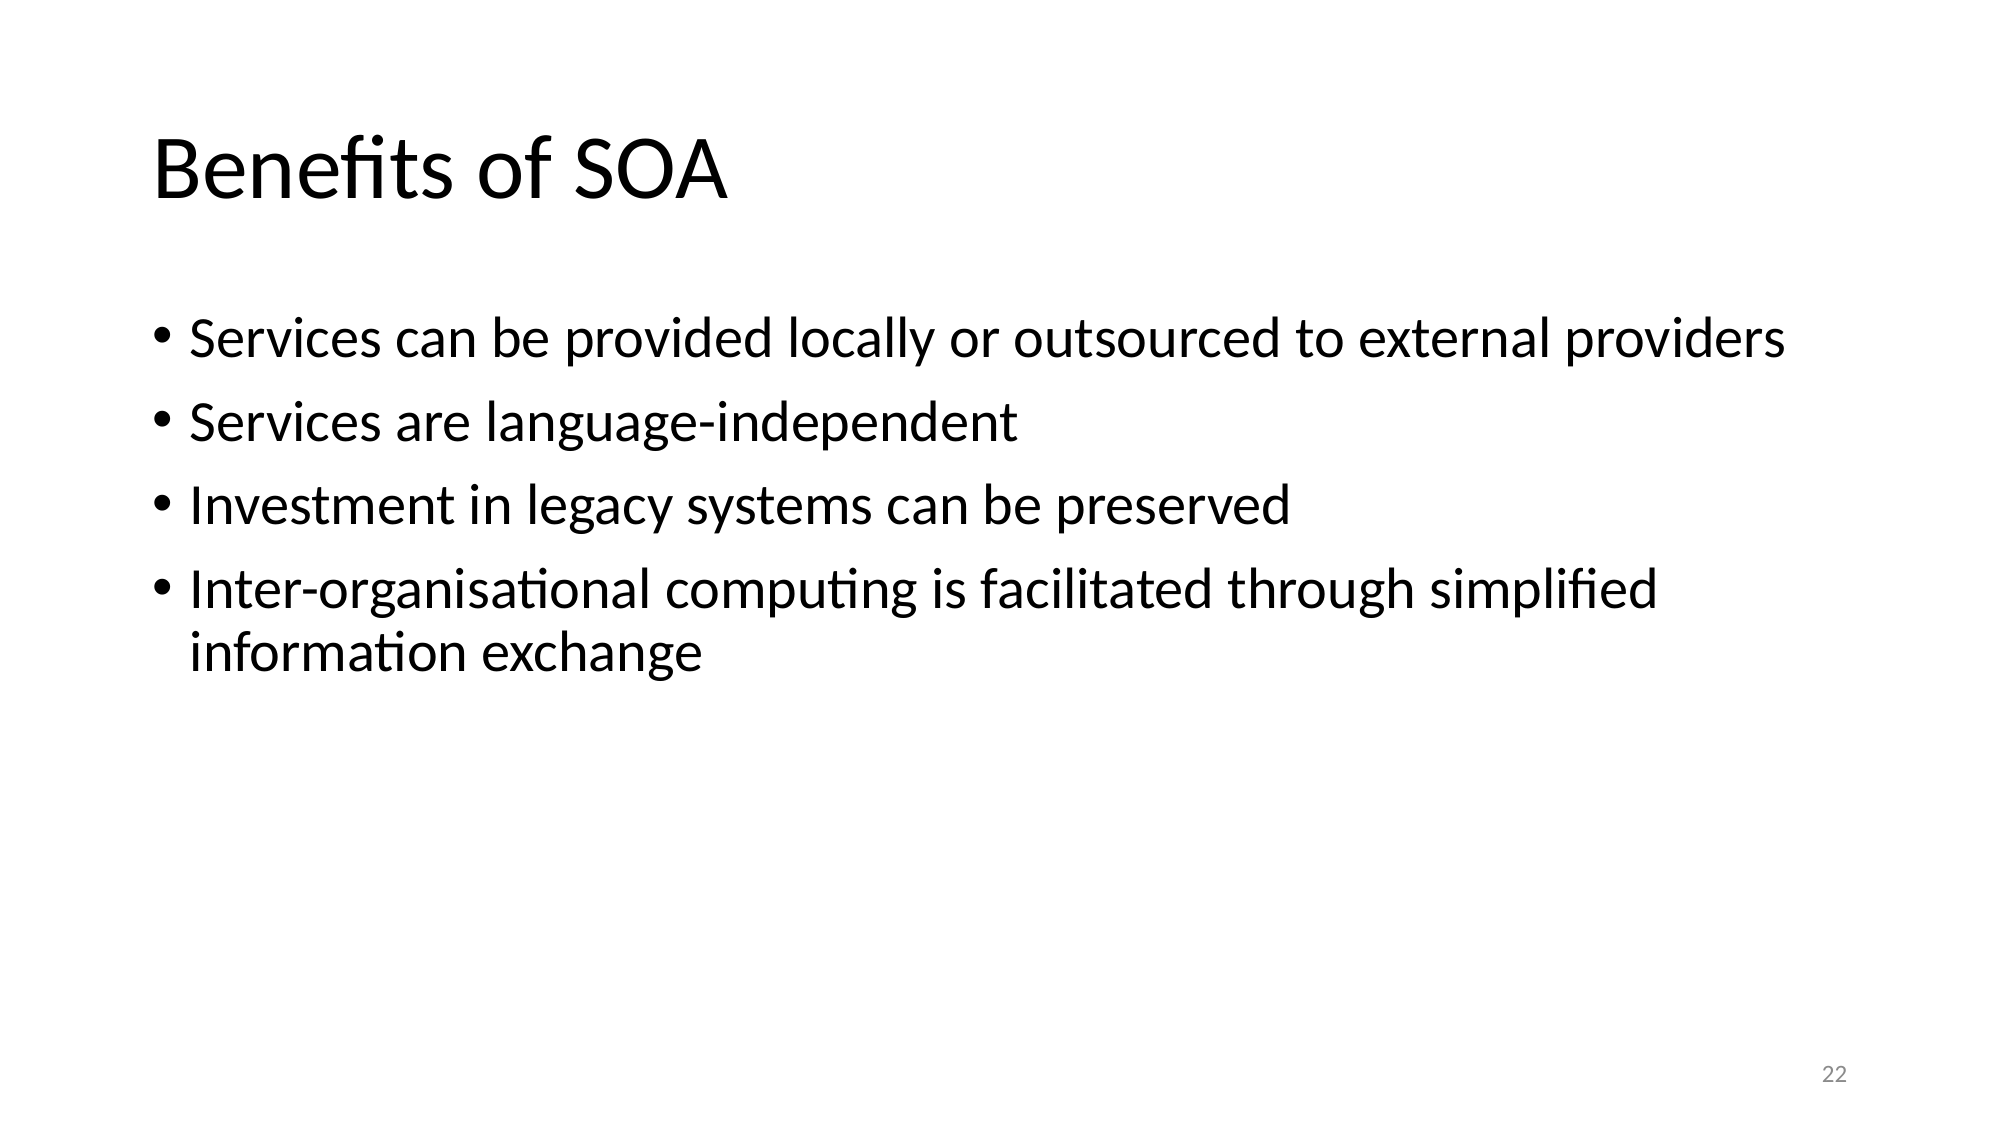

# Benefits of SOA
Services can be provided locally or outsourced to external providers
Services are language-independent
Investment in legacy systems can be preserved
Inter-organisational computing is facilitated through simplified information exchange
22